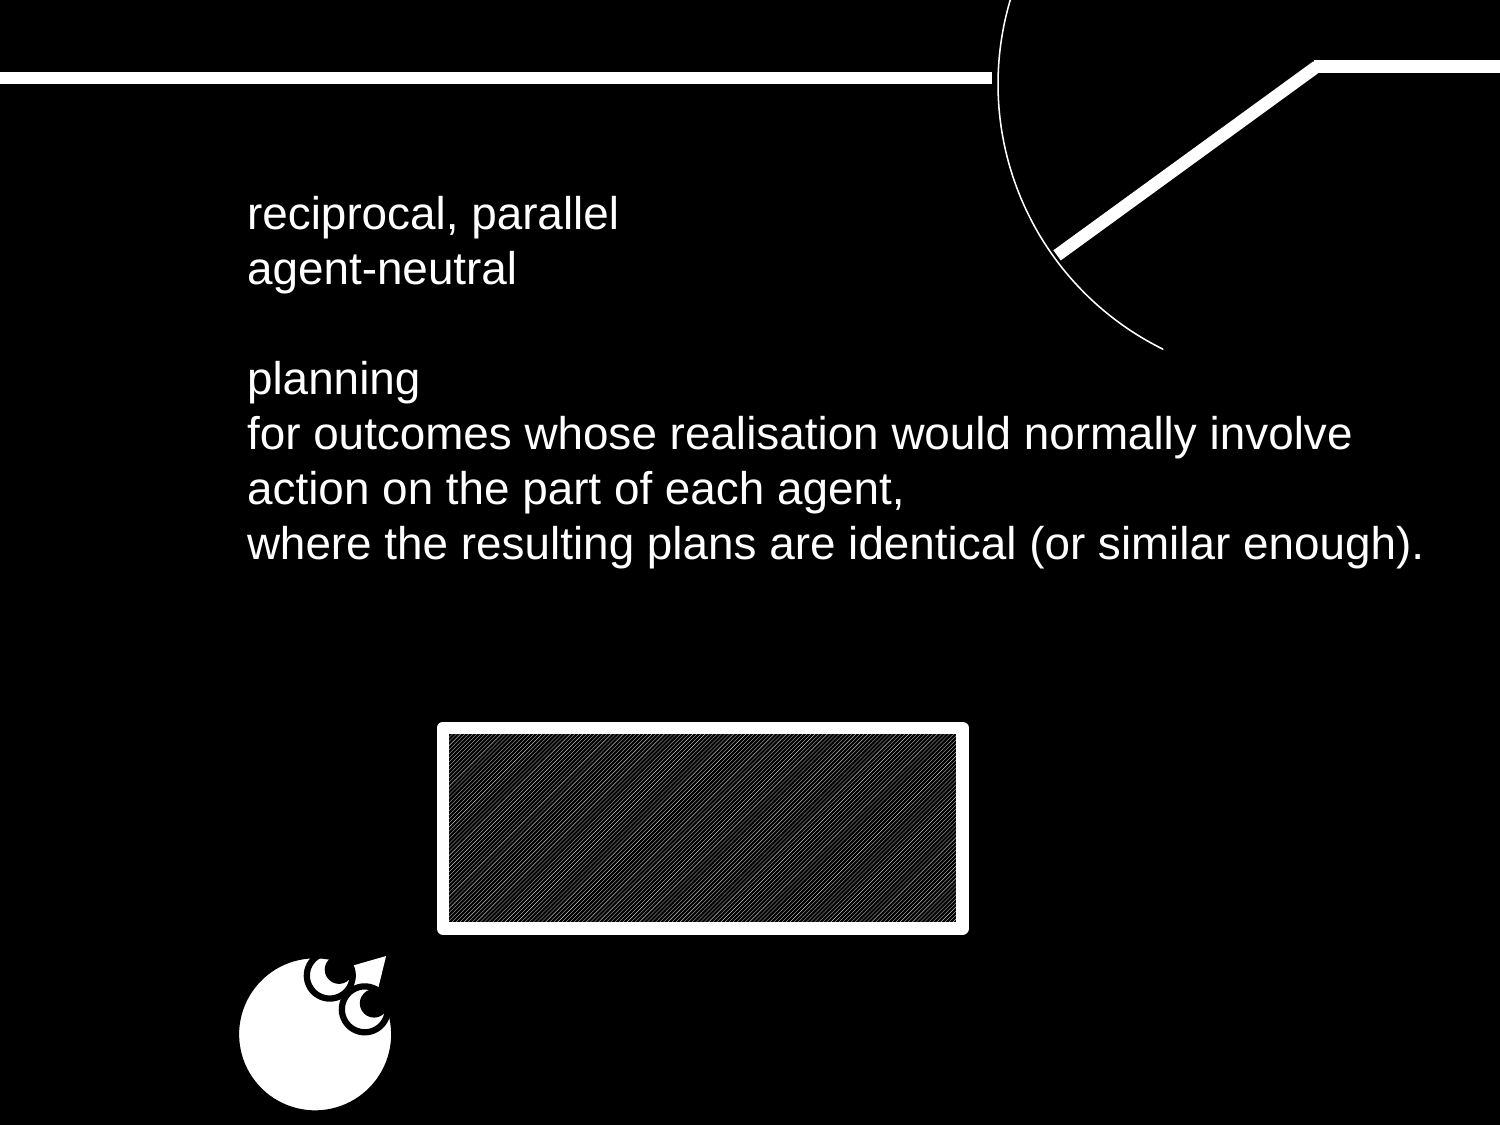

premise:
Some joint actions are facilitated by the agents engaging in
reciprocal, parallel
agent-neutral
motor
planning
for outcomes whose realisation would normally involve 	action on the part of each agent,
where the resulting plans are identical (or similar enough).